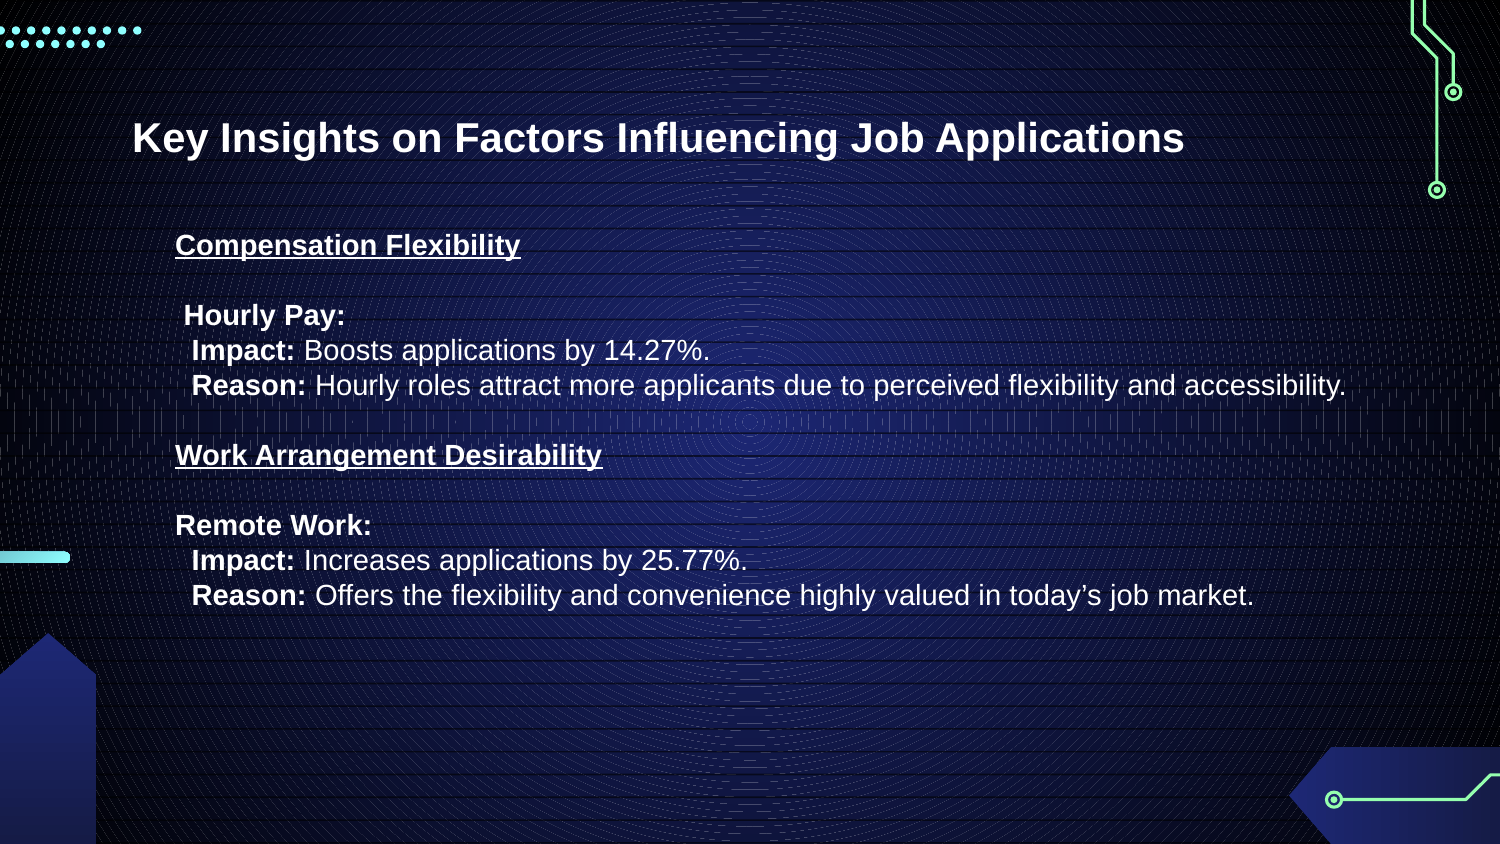

# Key Insights on Factors Influencing Job Applications
Compensation Flexibility

 Hourly Pay:
  Impact: Boosts applications by 14.27%.
  Reason: Hourly roles attract more applicants due to perceived flexibility and accessibility.

Work Arrangement Desirability

Remote Work:
  Impact: Increases applications by 25.77%.
  Reason: Offers the flexibility and convenience highly valued in today’s job market.